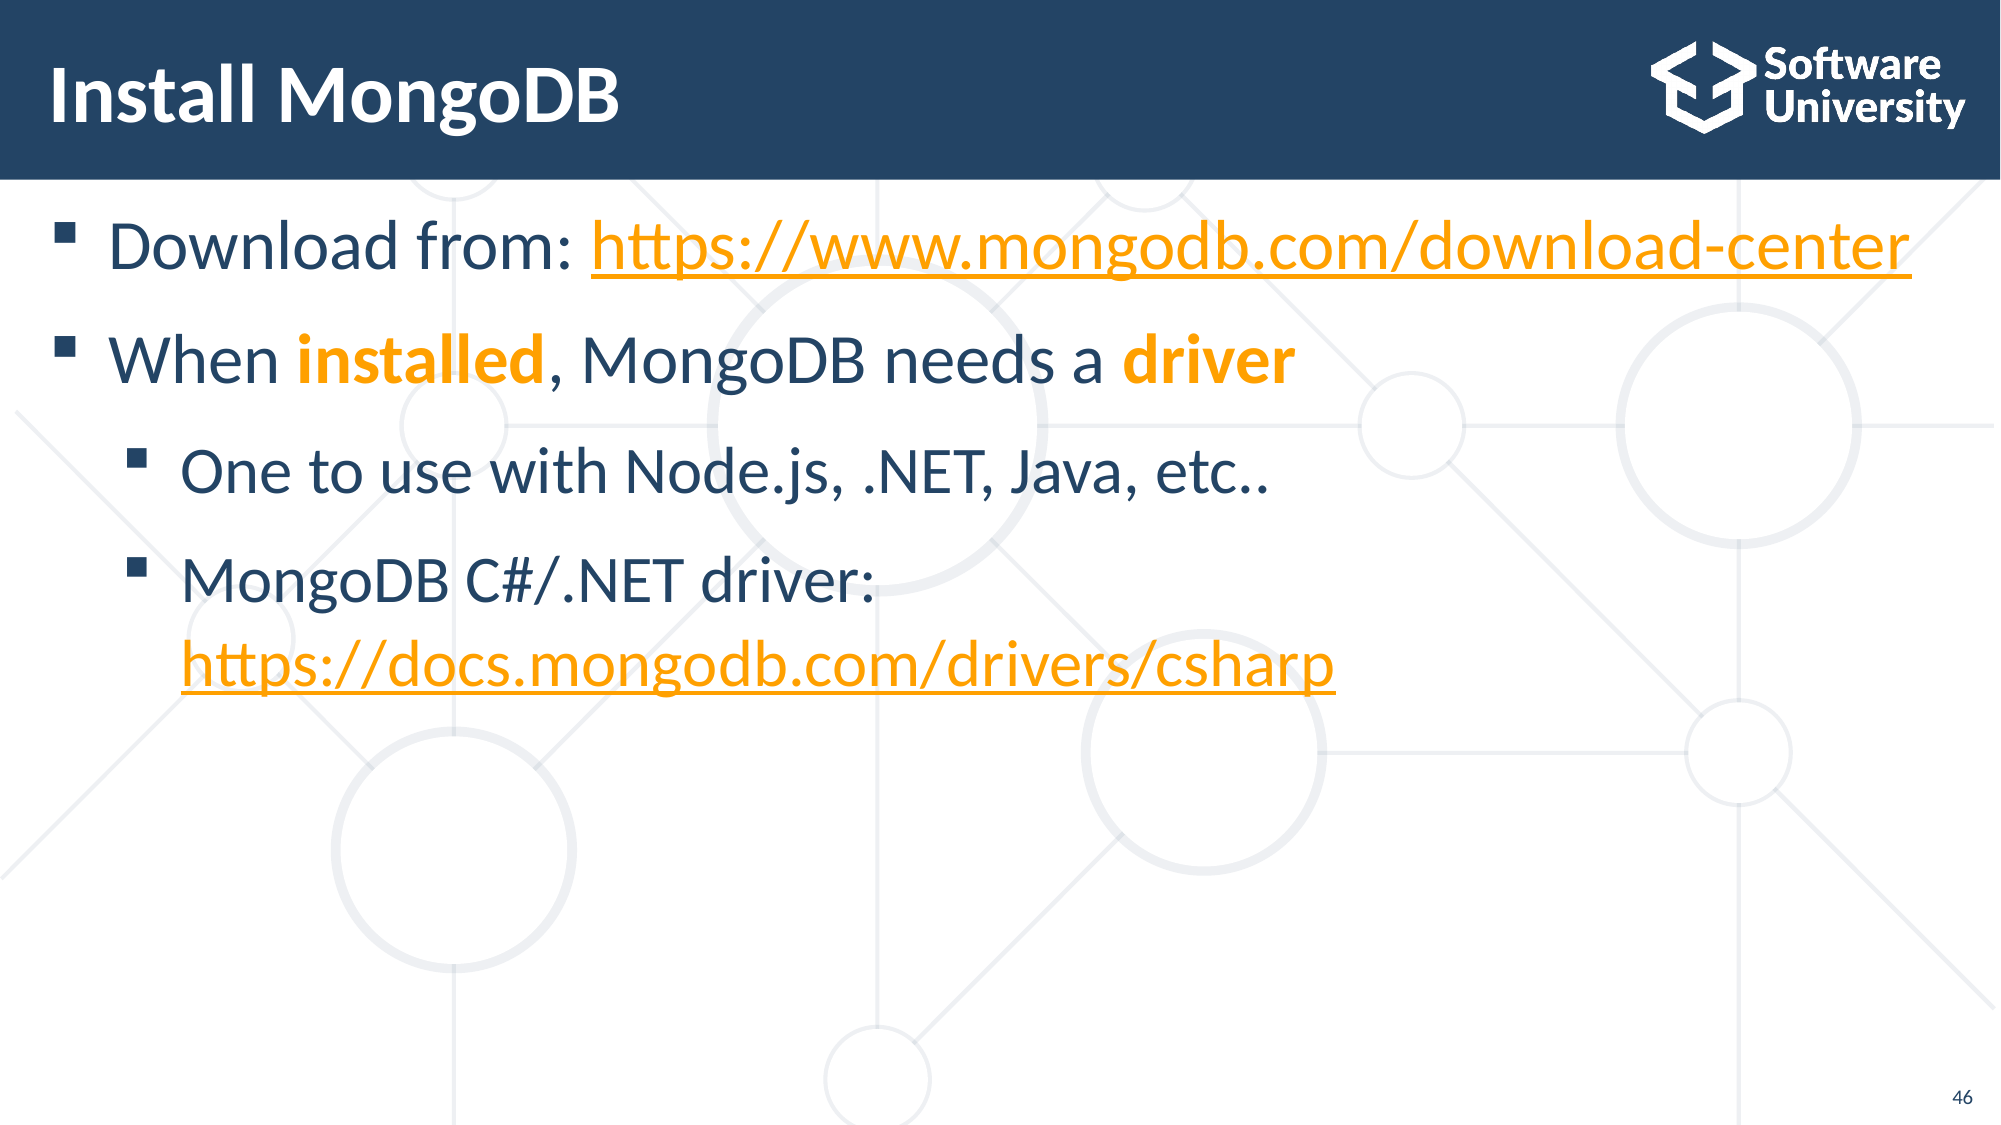

# Install MongoDB
Download from: https://www.mongodb.com/download-center
When installed, MongoDB needs a driver
One to use with Node.js, .NET, Java, etc..
MongoDB C#/.NET driver: https://docs.mongodb.com/drivers/csharp
46